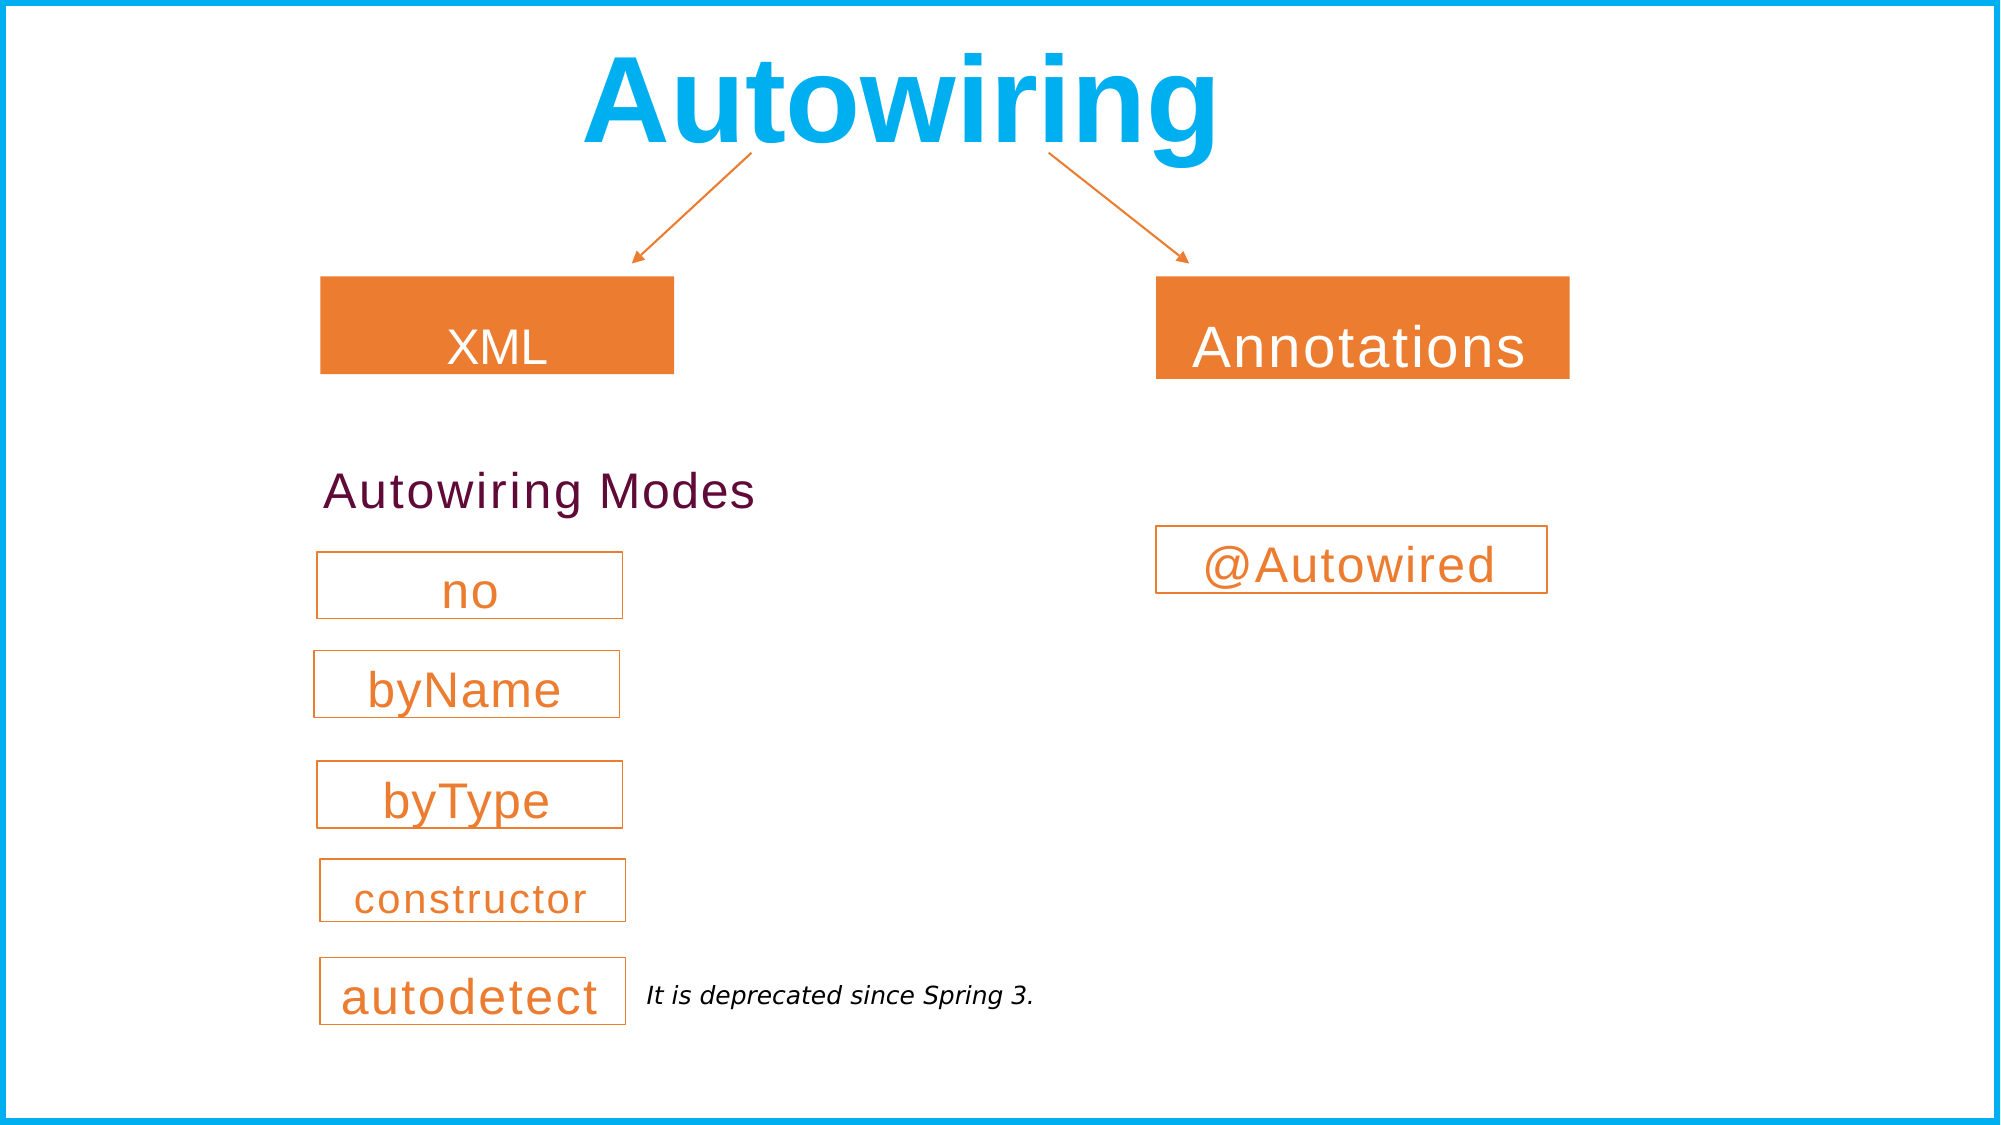

# Autowiring

XML
Annotations
Autowiring Modes
@Autowired
no
byName
byType
constructor
autodetect
It is deprecated since Spring 3.